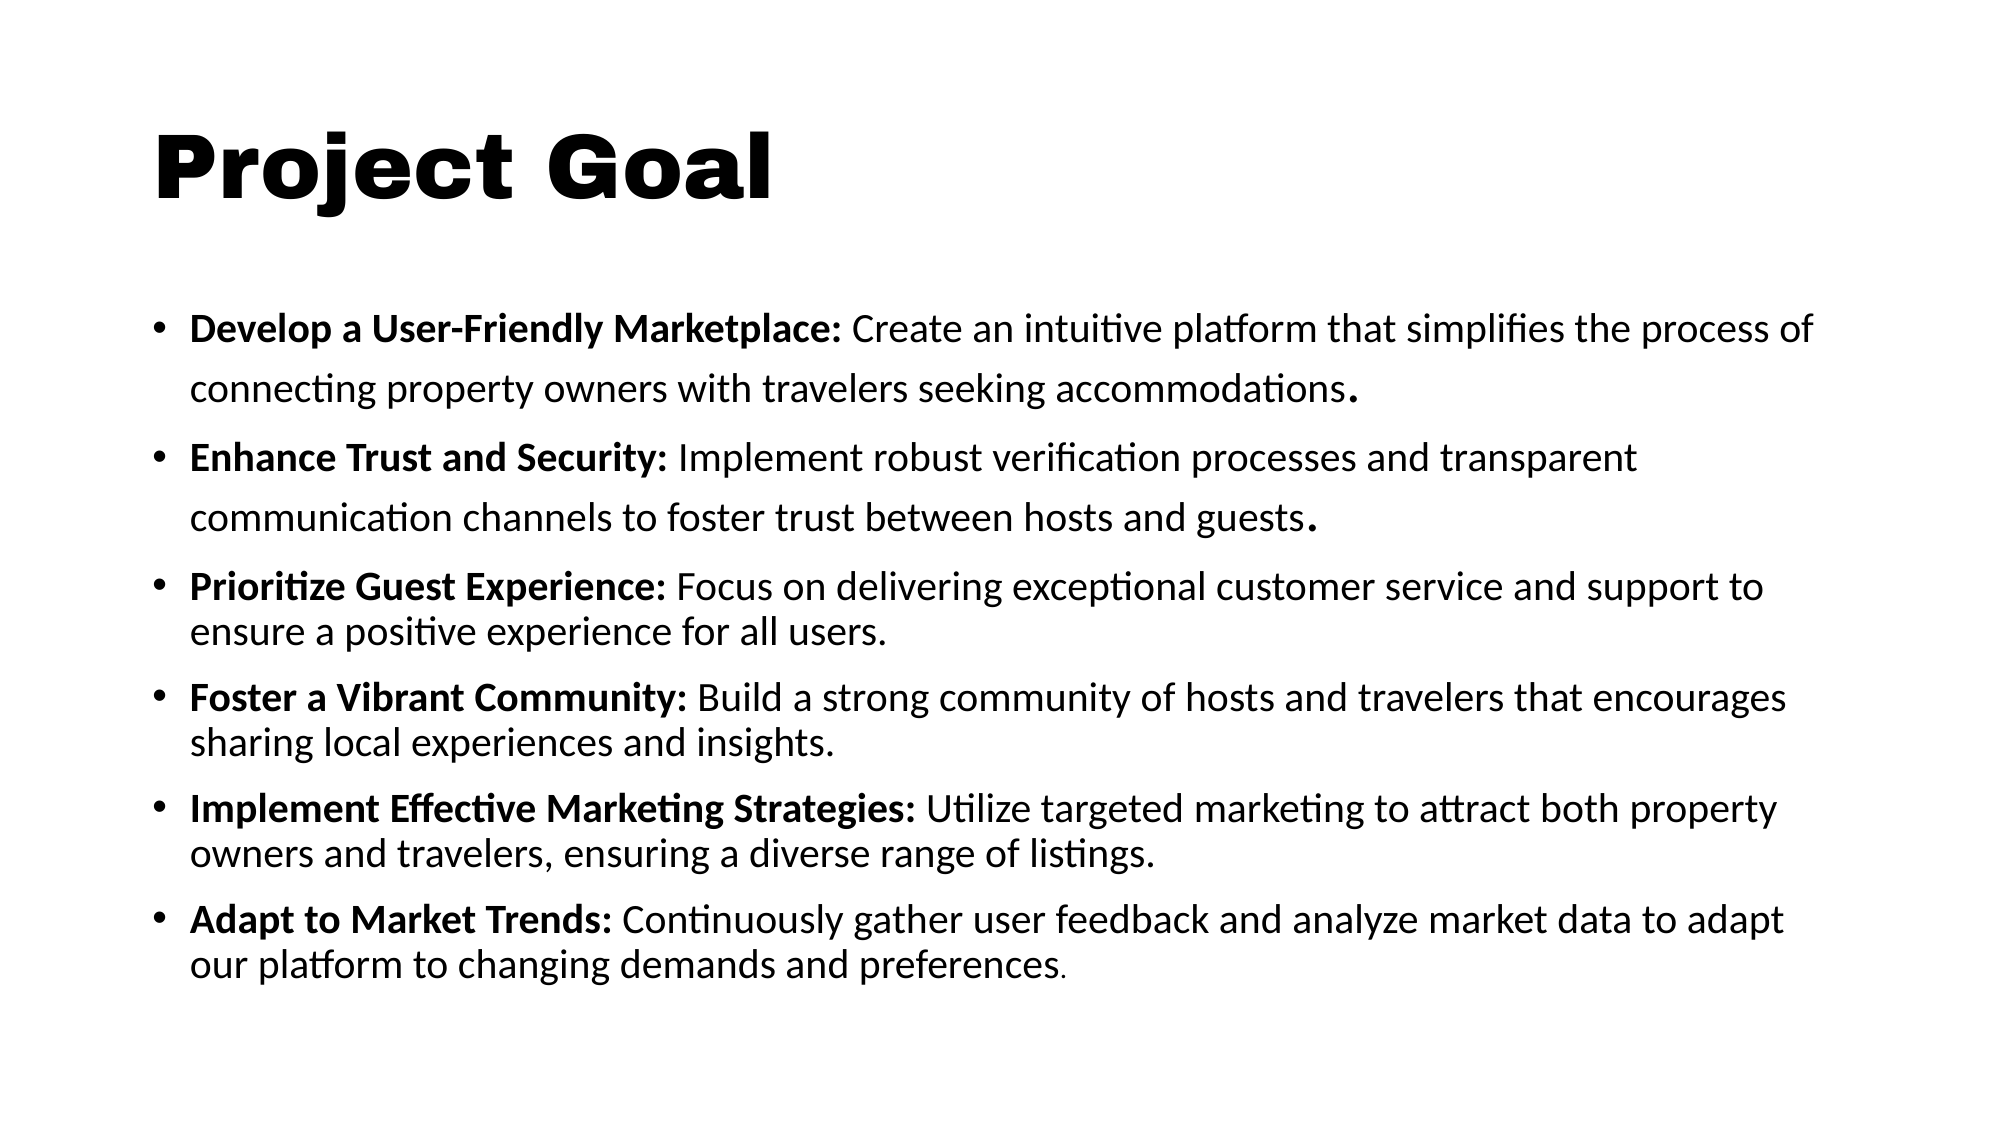

# Project Goal
Develop a User-Friendly Marketplace: Create an intuitive platform that simplifies the process of connecting property owners with travelers seeking accommodations.
Enhance Trust and Security: Implement robust verification processes and transparent communication channels to foster trust between hosts and guests.
Prioritize Guest Experience: Focus on delivering exceptional customer service and support to ensure a positive experience for all users.
Foster a Vibrant Community: Build a strong community of hosts and travelers that encourages sharing local experiences and insights.
Implement Effective Marketing Strategies: Utilize targeted marketing to attract both property owners and travelers, ensuring a diverse range of listings.
Adapt to Market Trends: Continuously gather user feedback and analyze market data to adapt our platform to changing demands and preferences.